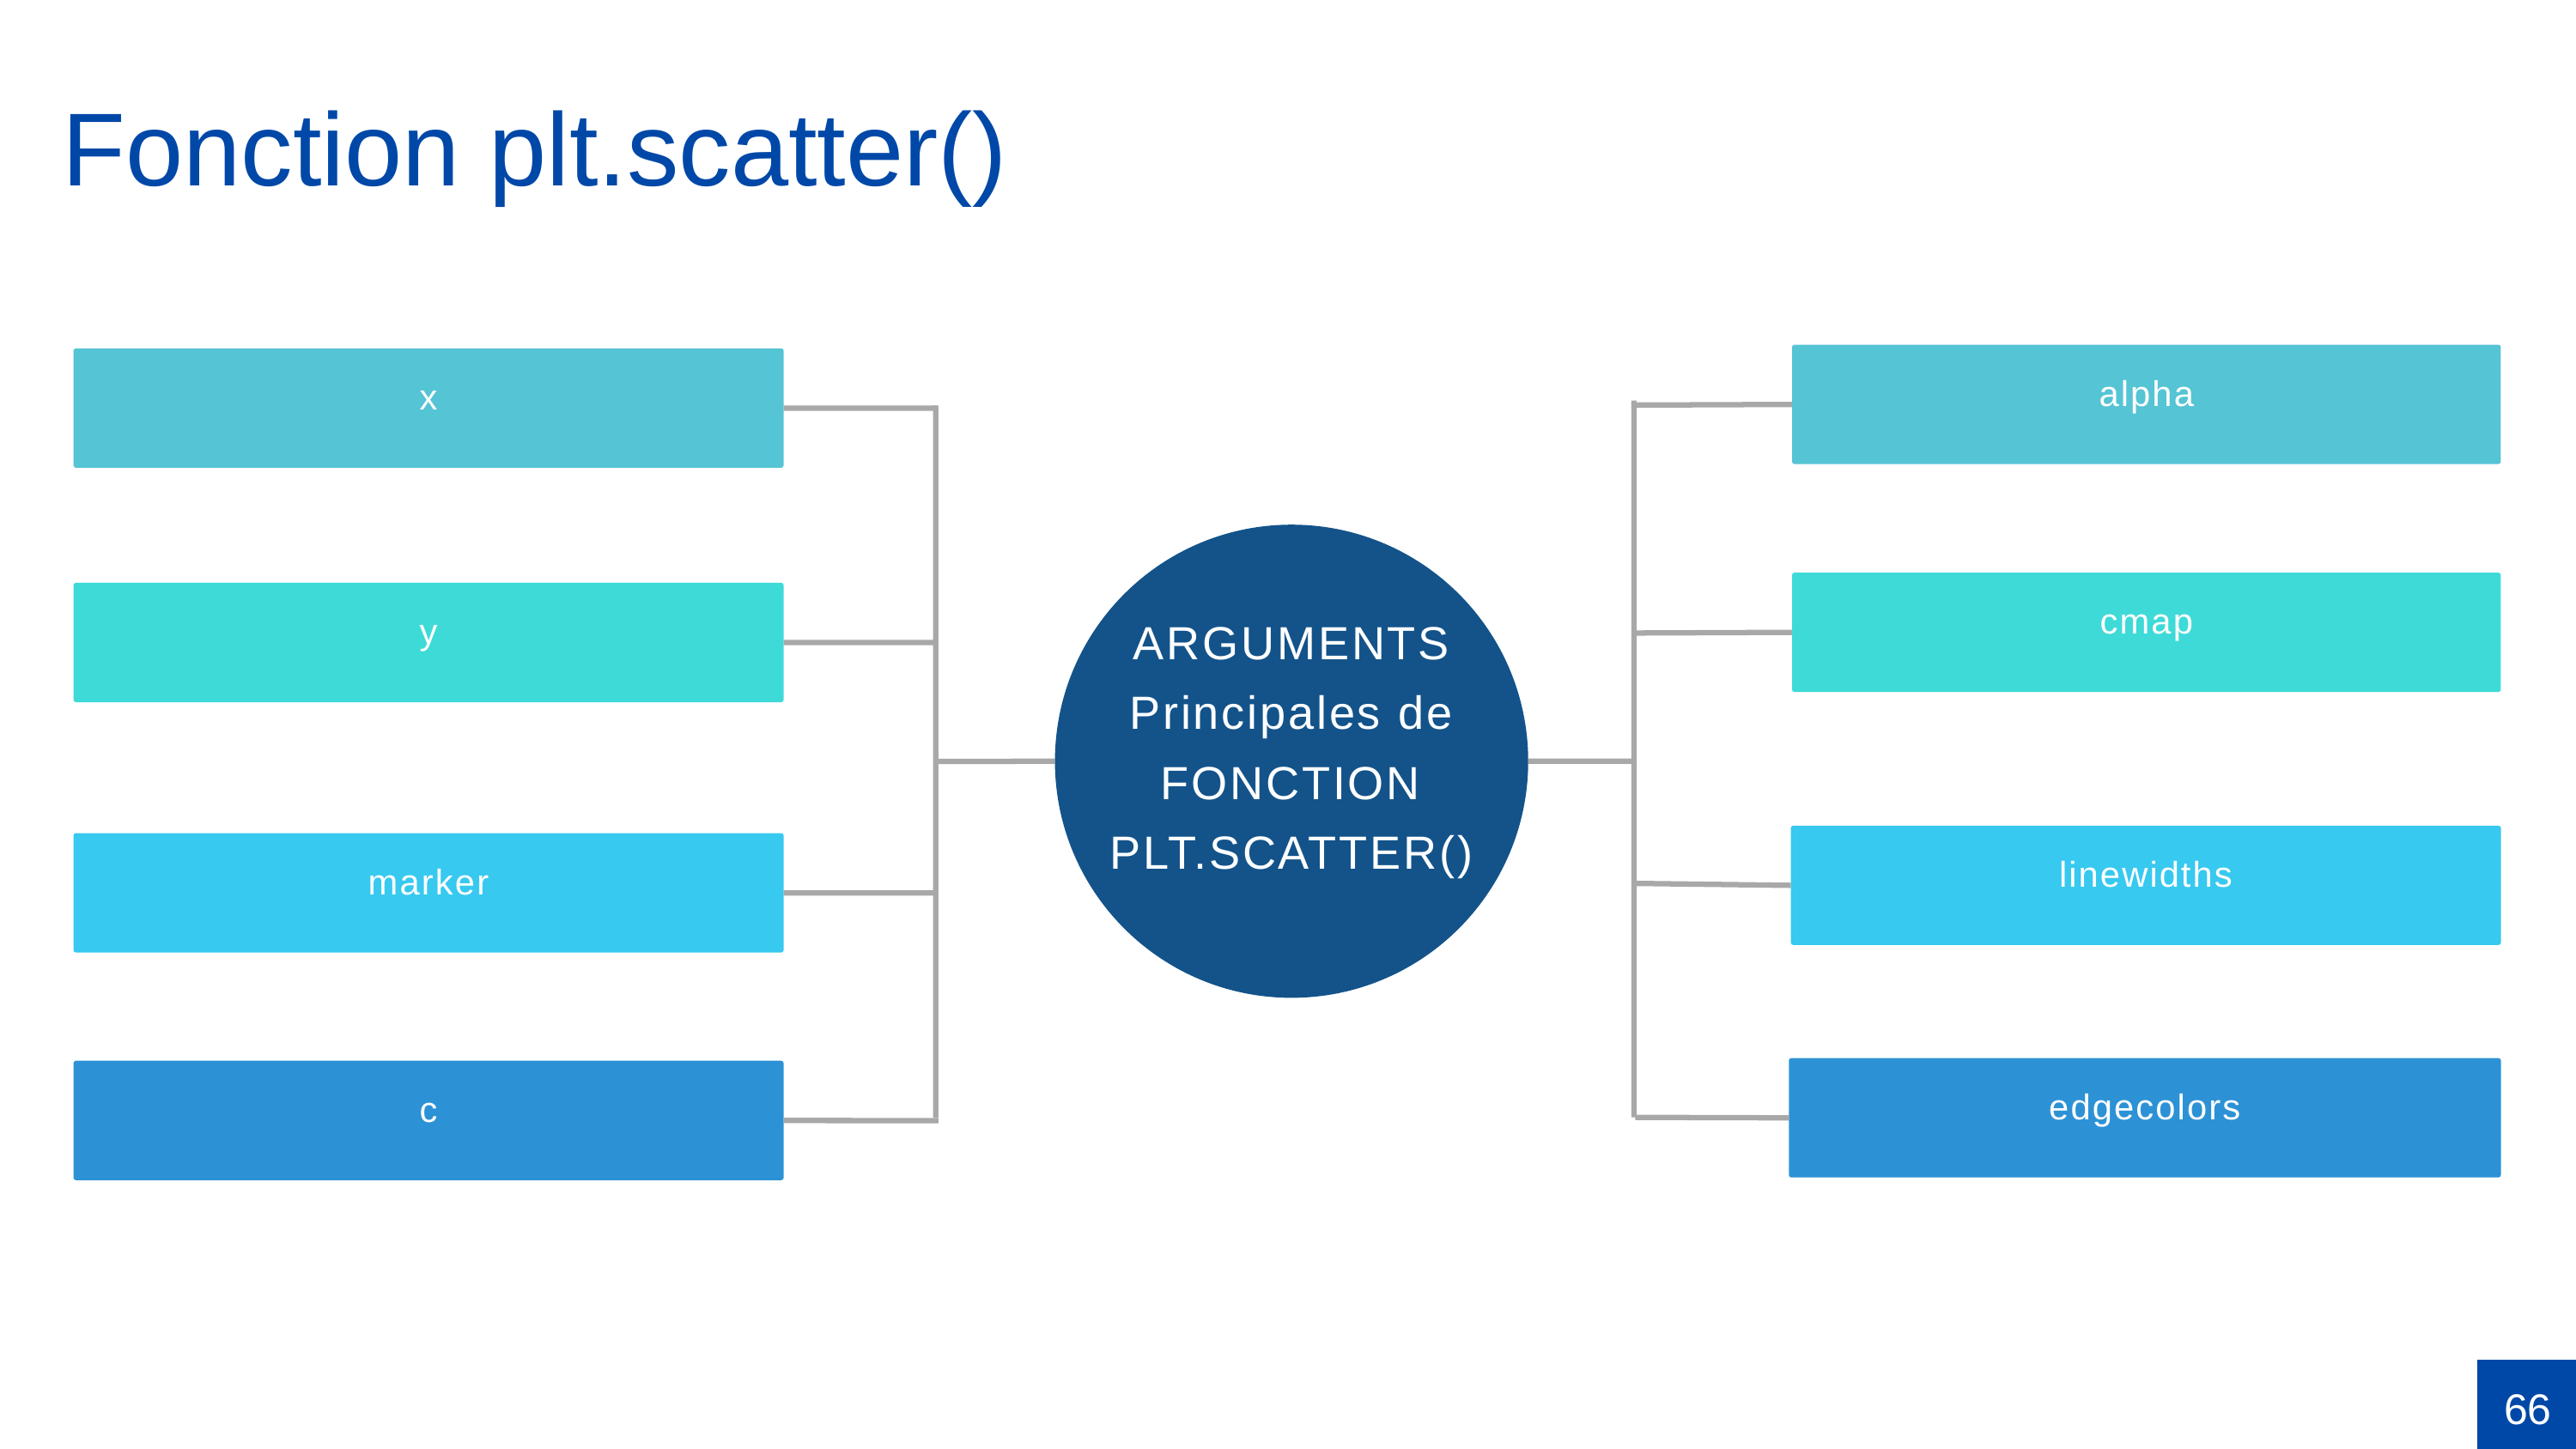

Fonction plt.scatter()

alpha

x

ARGUMENTS
Principales de
FONCTION PLT.SCATTER()

cmap

y

linewidths

marker

edgecolors

c

66